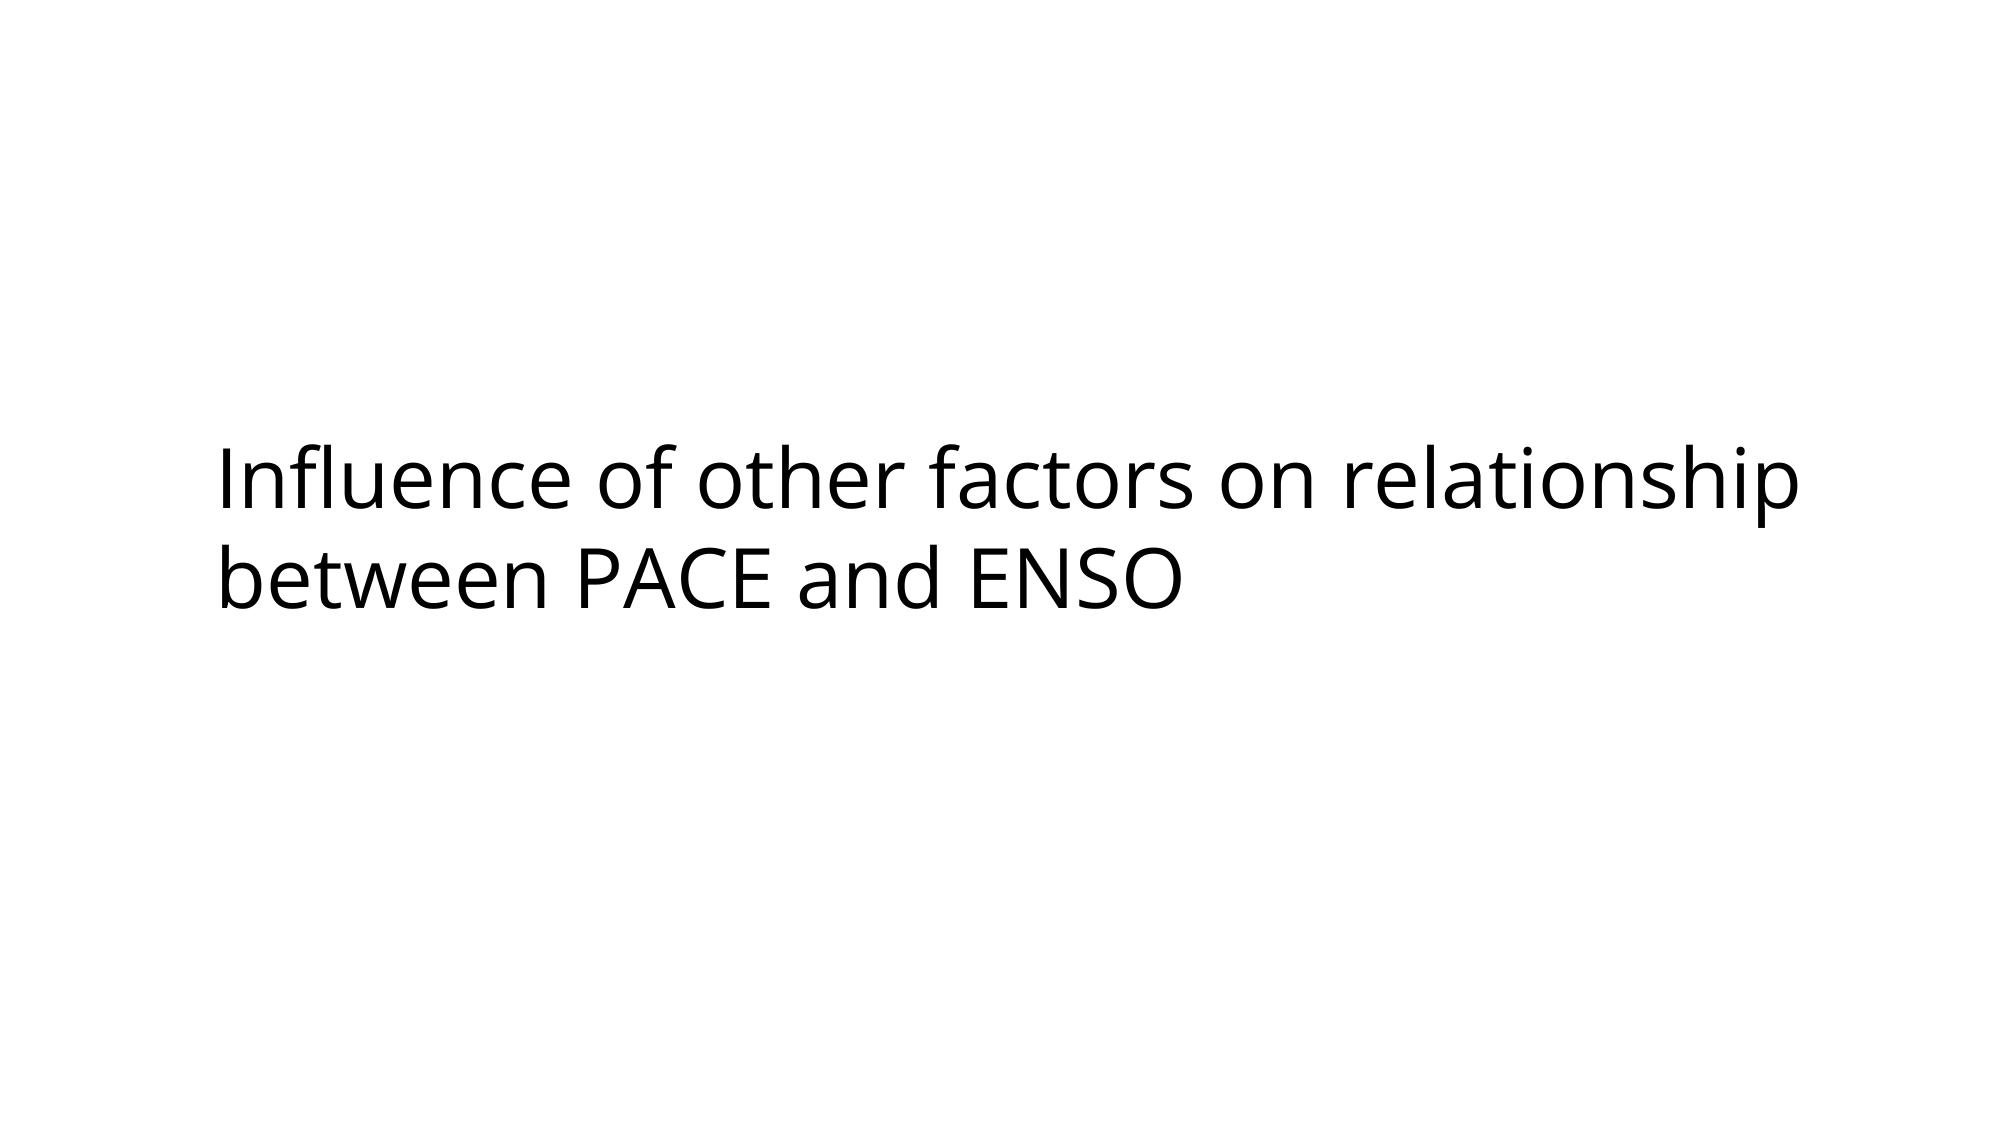

# Influence of other factors on relationship between PACE and ENSO